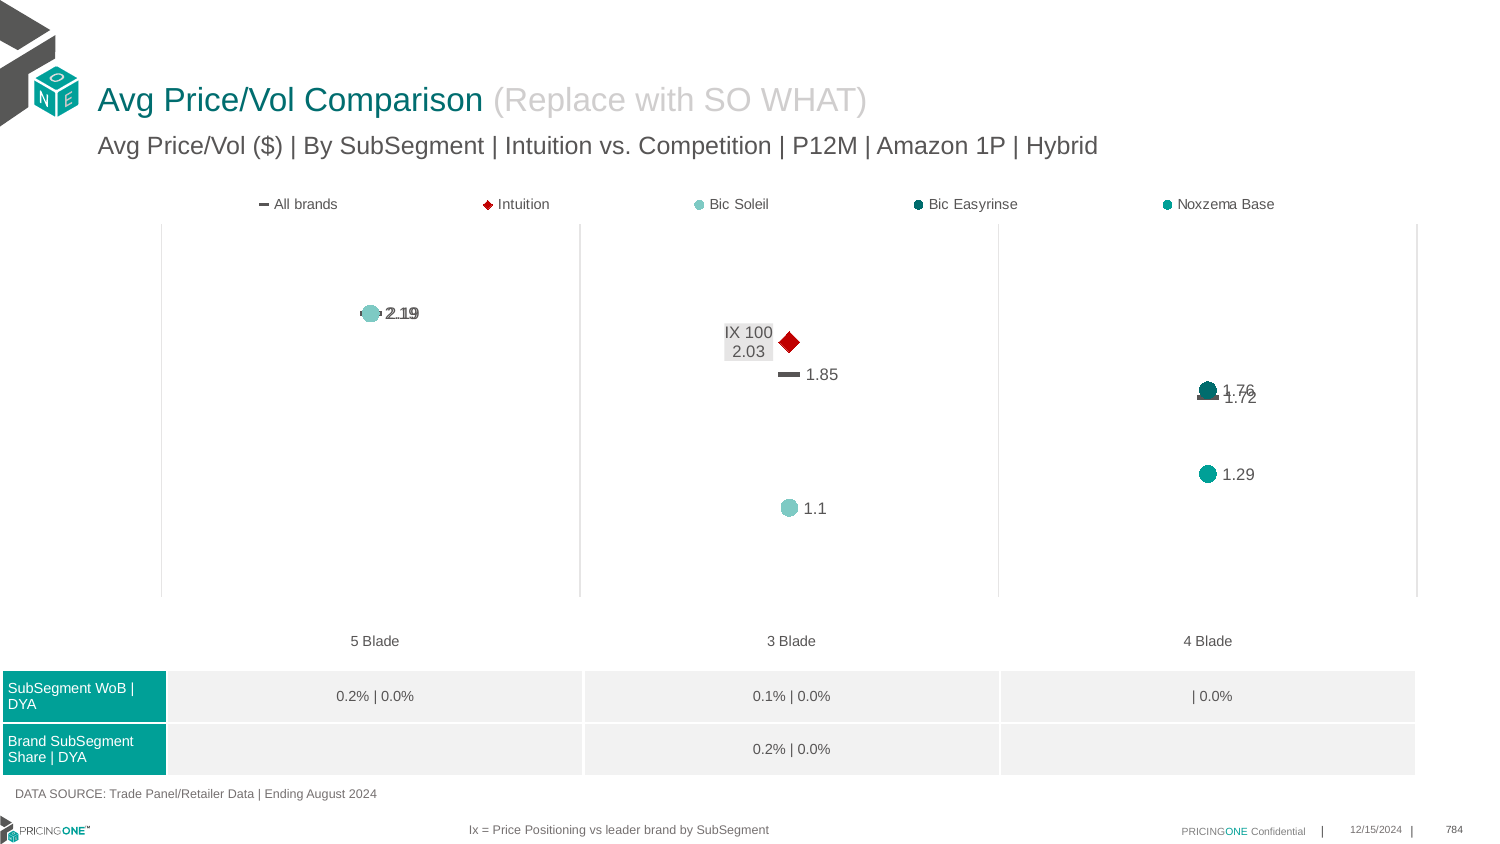

# Avg Price/Vol Comparison (Replace with SO WHAT)
Avg Price/Vol ($) | By SubSegment | Intuition vs. Competition | P12M | Amazon 1P | Hybrid

### Chart

| Category | All brands | Intuition | Bic Soleil | Bic Easyrinse | Noxzema Base |
|---|---|---|---|---|---|
| None | 2.19 | None | 2.19 | None | None |
| IX 100 | 1.85 | 2.03 | 1.1 | None | None |
| None | 1.72 | None | None | 1.76 | 1.29 |
|  | 5 Blade | 3 Blade | 4 Blade |
| --- | --- | --- | --- |
| SubSegment WoB | DYA | 0.2% | 0.0% | 0.1% | 0.0% | | 0.0% |
| Brand SubSegment Share | DYA |  | 0.2% | 0.0% |  |
DATA SOURCE: Trade Panel/Retailer Data | Ending August 2024
Ix = Price Positioning vs leader brand by SubSegment
12/15/2024
784